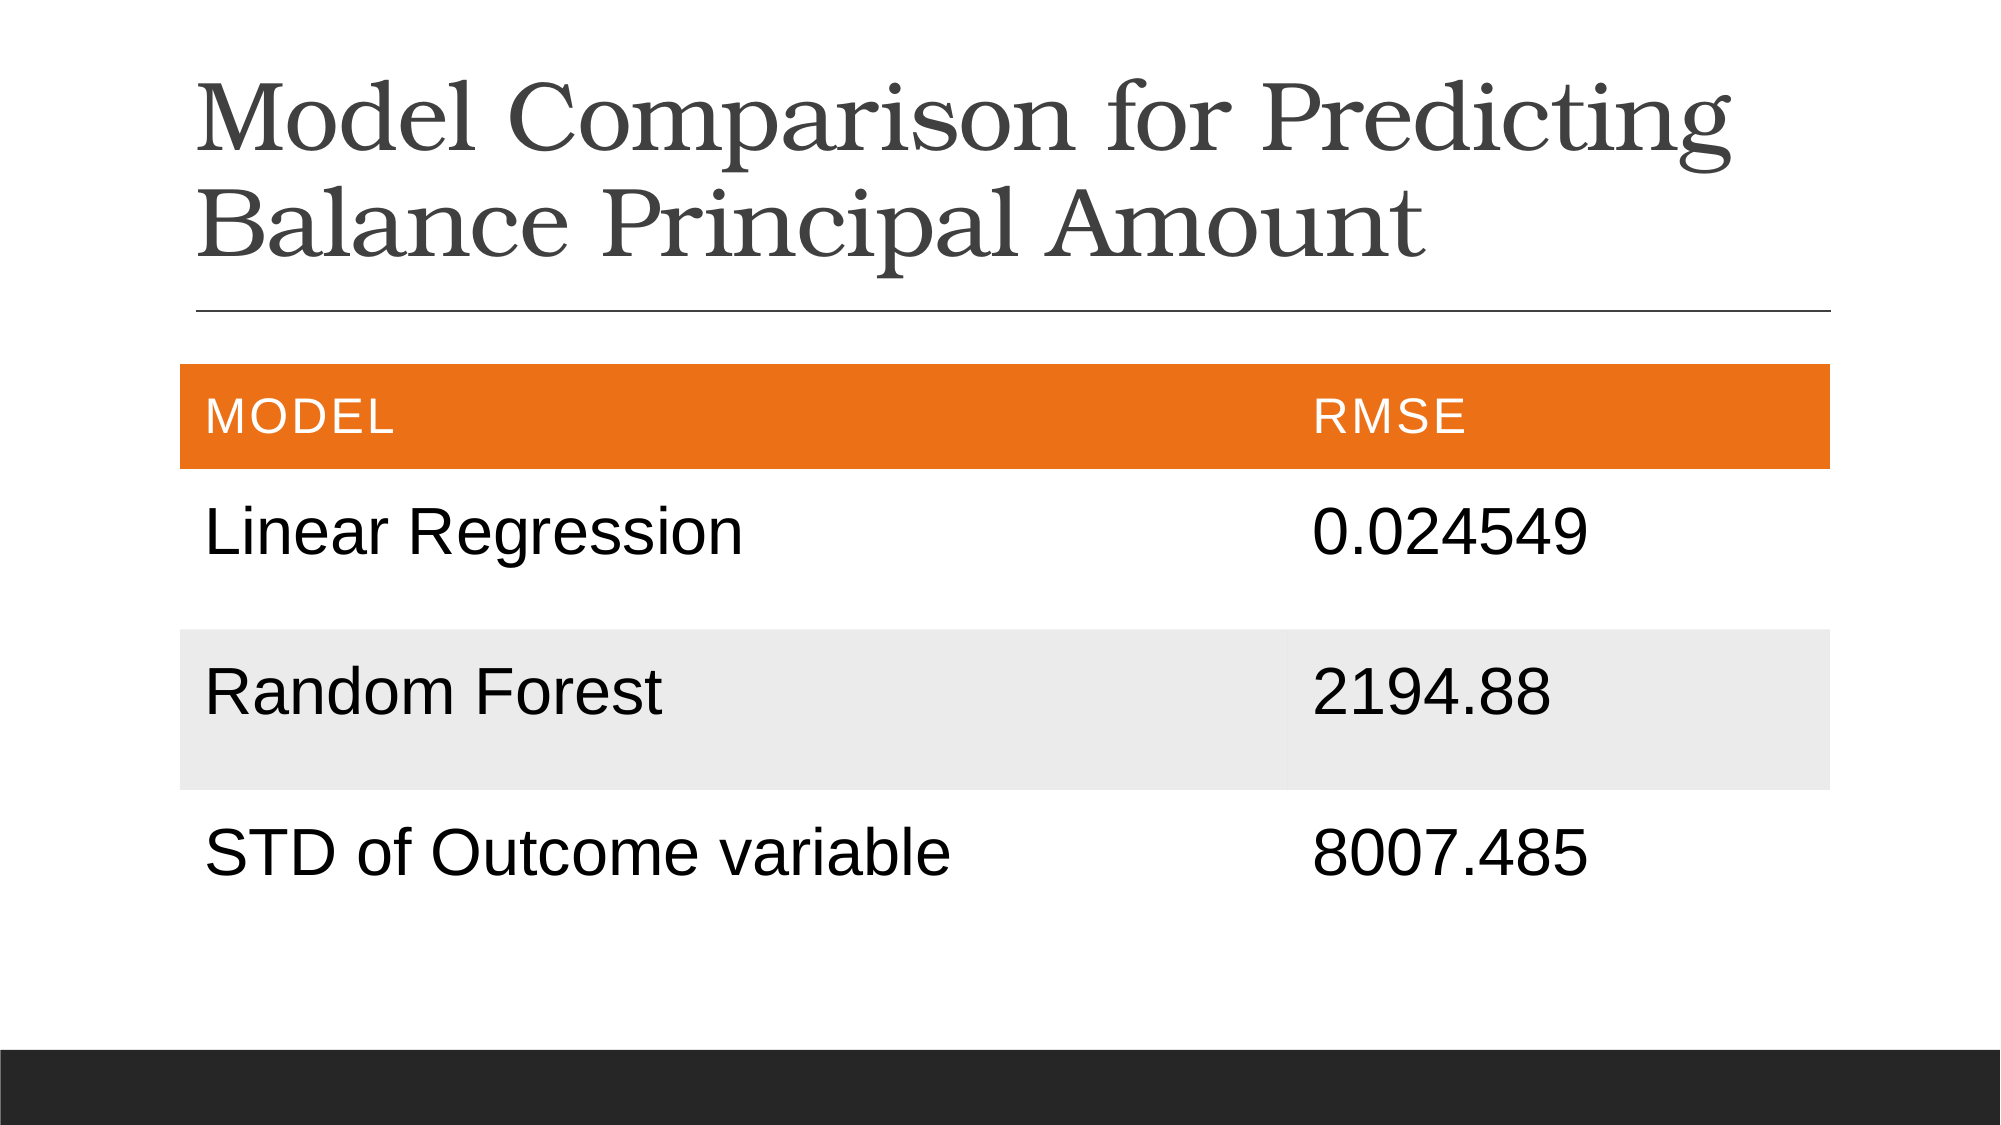

# Model Comparison for Predicting Balance Principal Amount
| Model | RMSE |
| --- | --- |
| Linear Regression | 0.024549 |
| Random Forest | 2194.88 |
| STD of Outcome variable | 8007.485 |